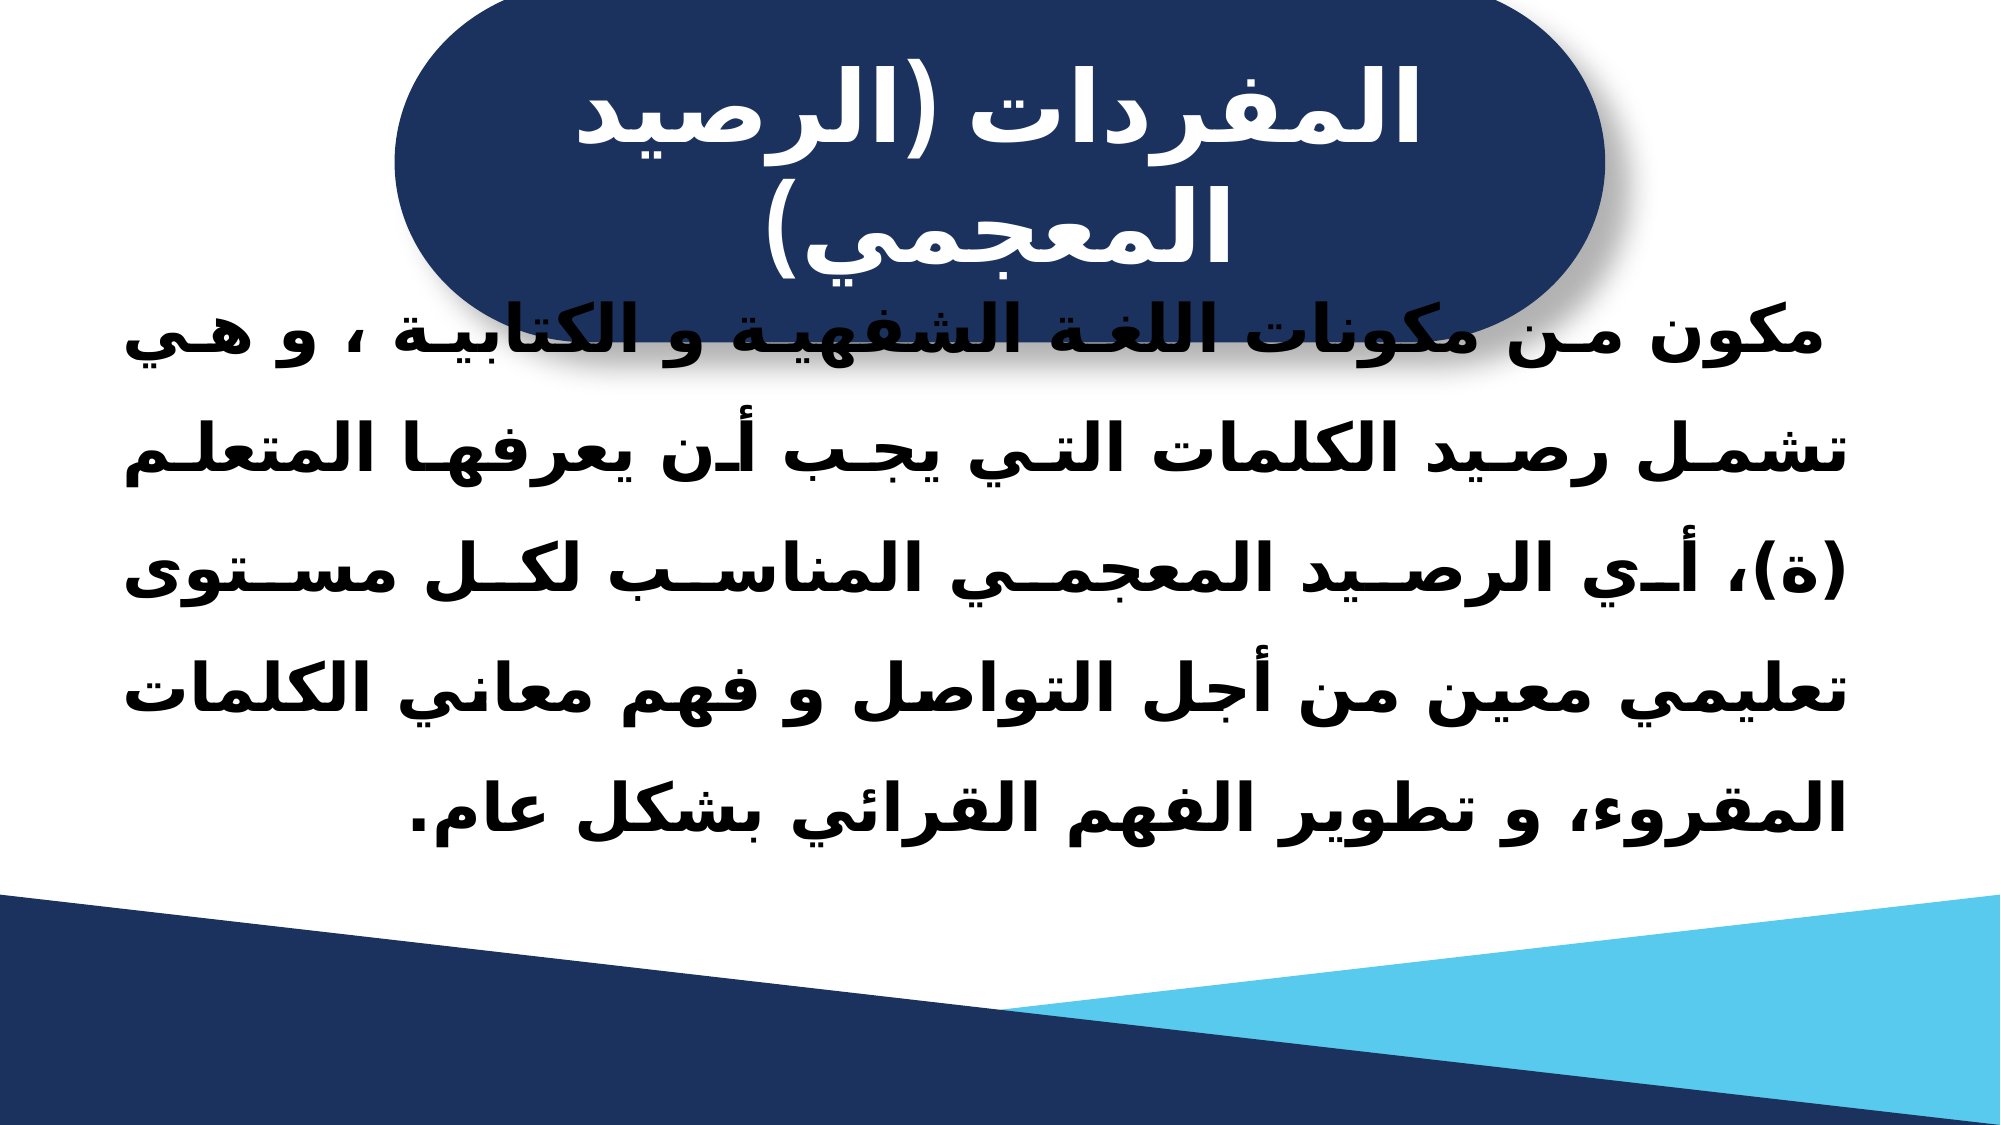

المفردات (الرصيد المعجمي)
 مكون من مكونات اللغة الشفهية و الكتابية ، و هي تشمل رصيد الكلمات التي يجب أن يعرفها المتعلم (ة)، أي الرصيد المعجمي المناسب لكل مستوى تعليمي معين من أجل التواصل و فهم معاني الكلمات المقروء، و تطوير الفهم القرائي بشكل عام.